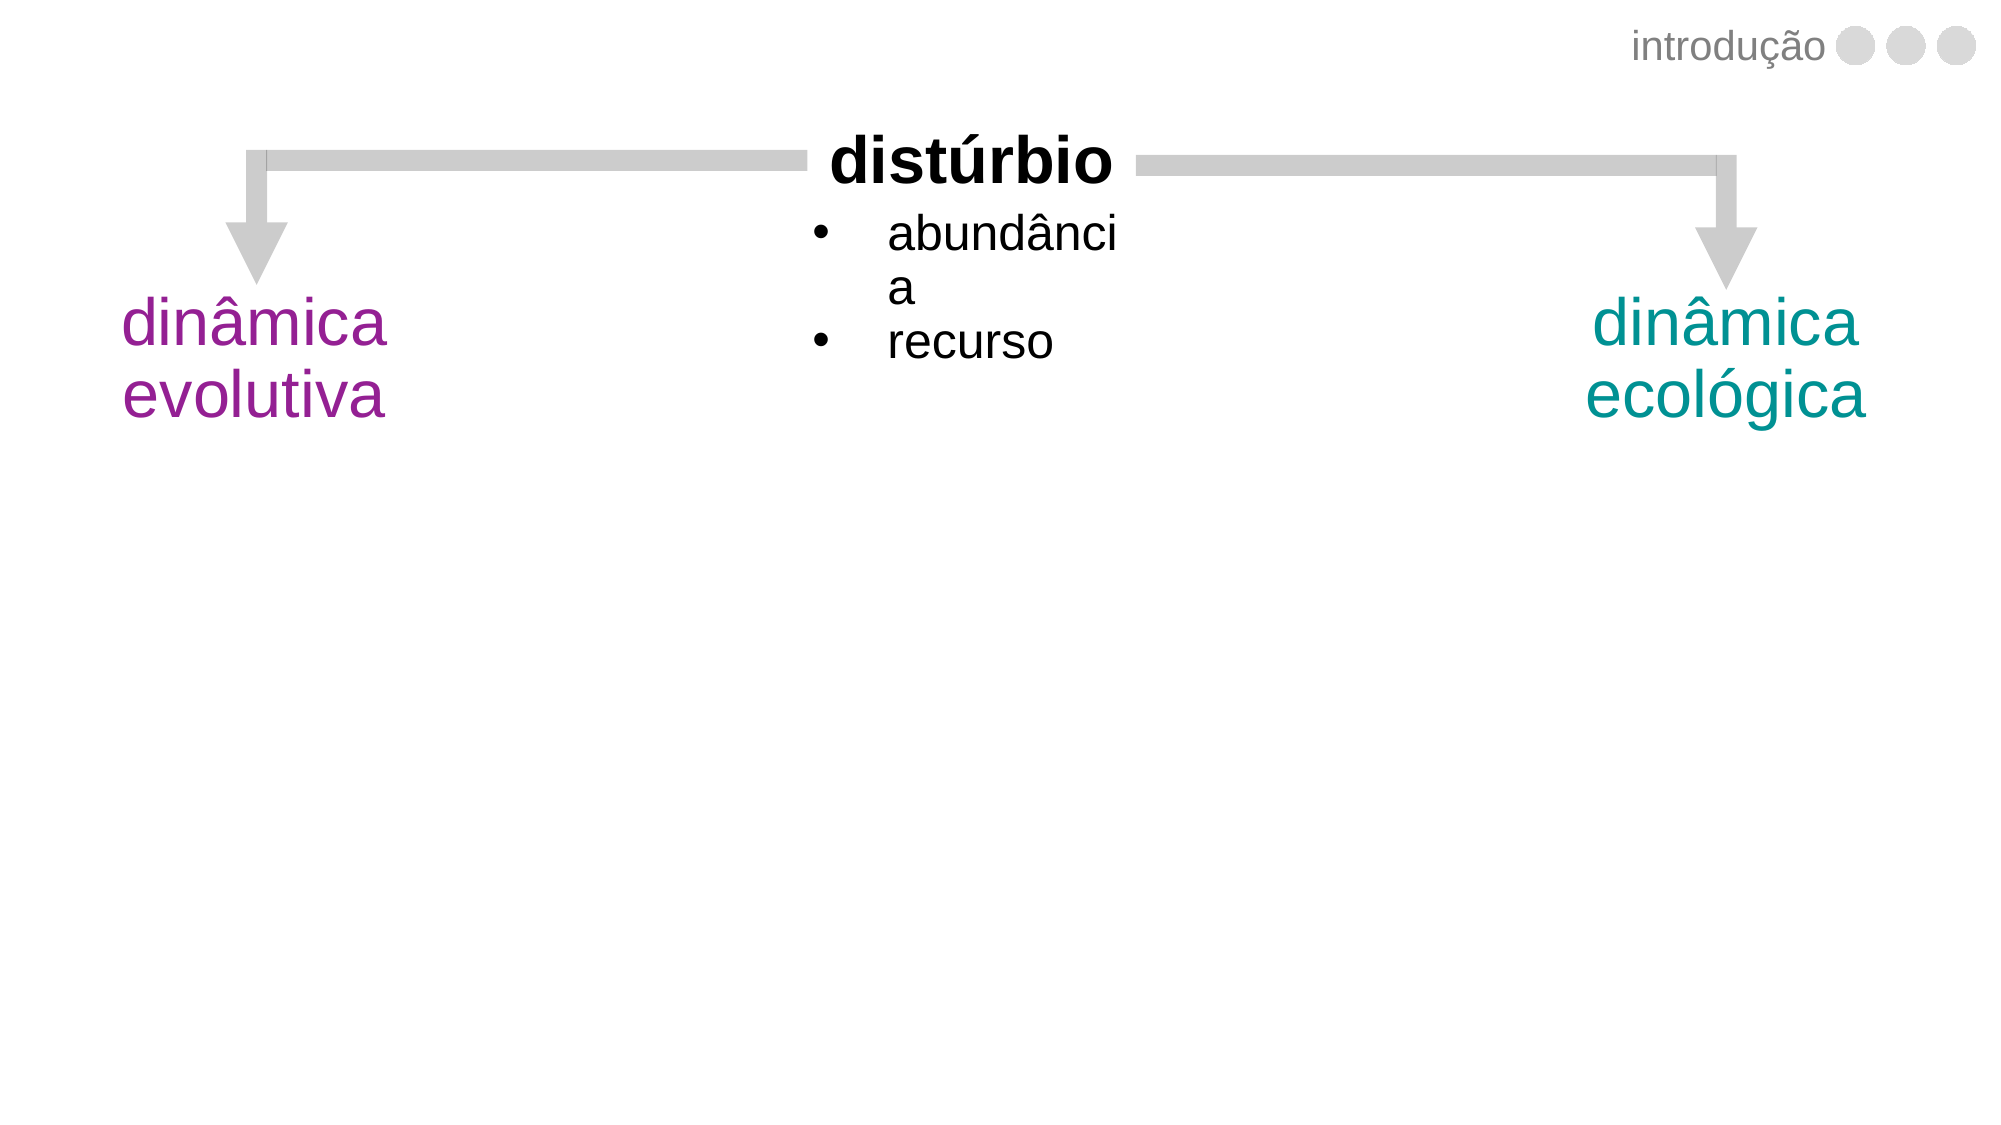

introdução
distúrbio

abundância
recurso
dinâmica ecológica
dinâmica evolutiva